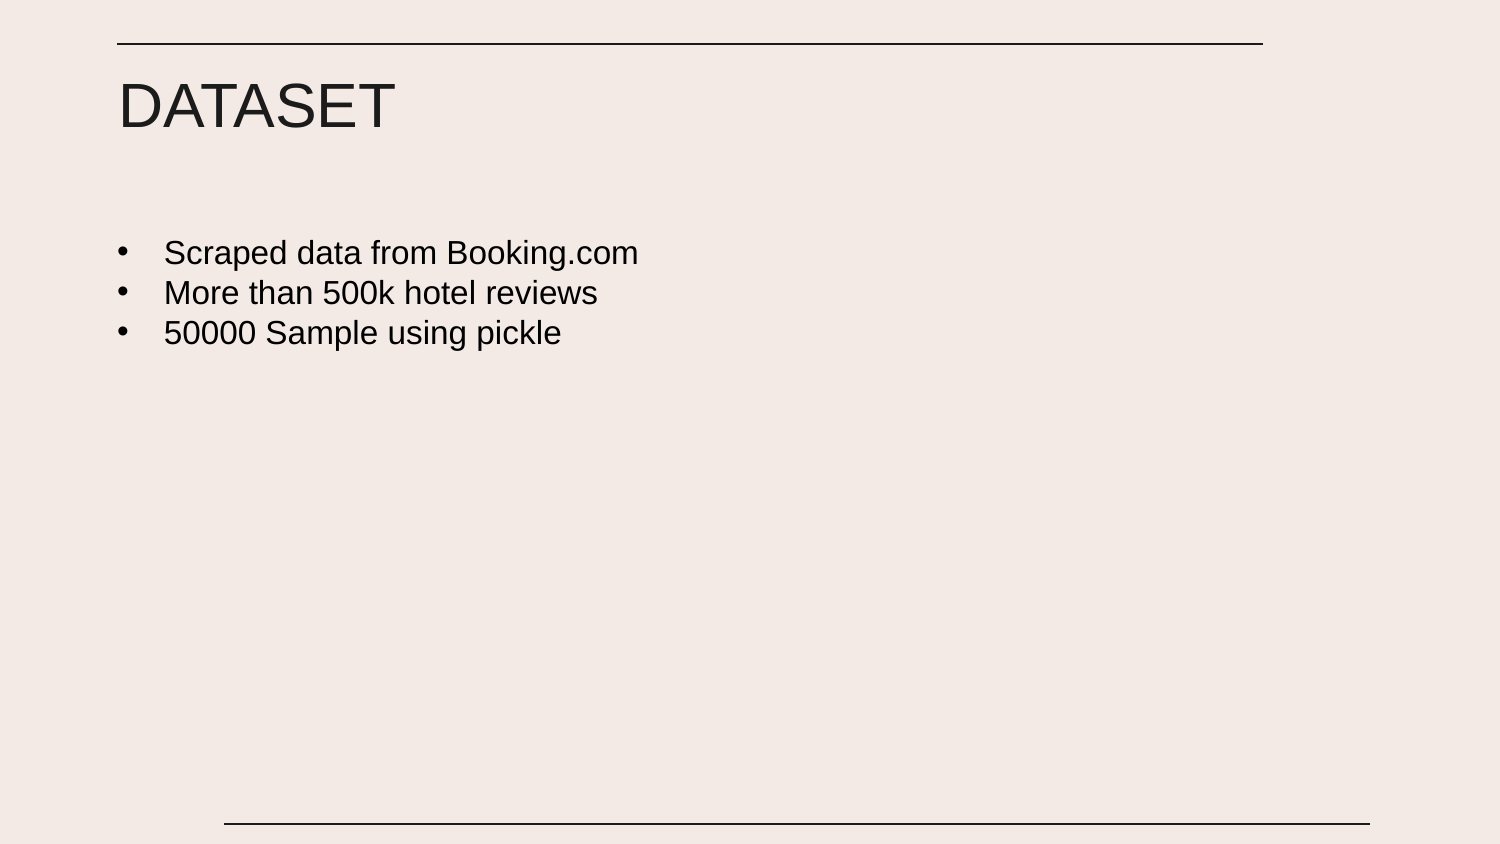

# DATASET
Scraped data from Booking.com
More than 500k hotel reviews
50000 Sample using pickle